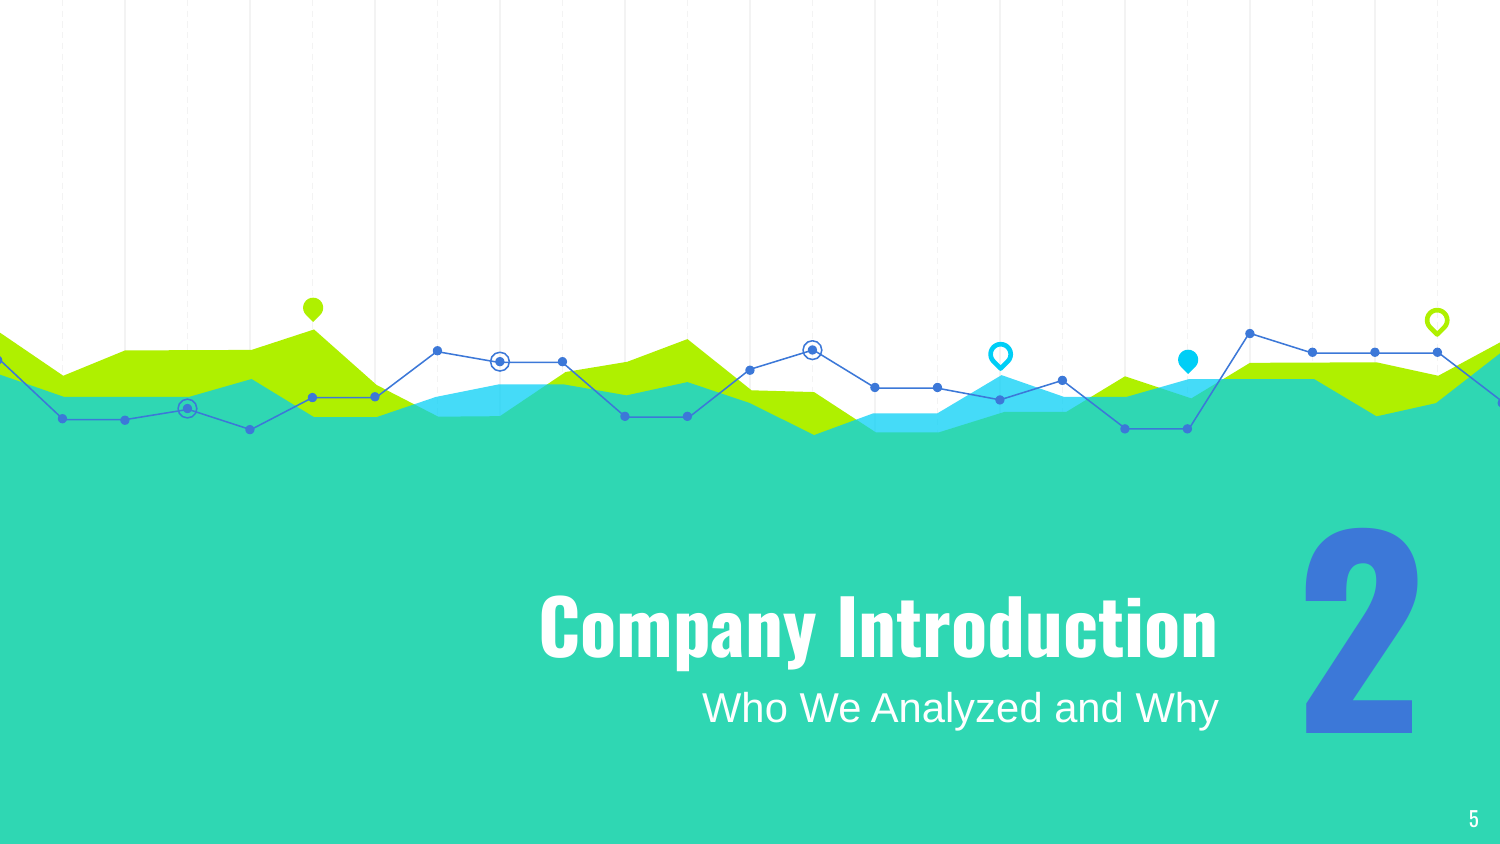

# Company Introduction
2
Who We Analyzed and Why
5